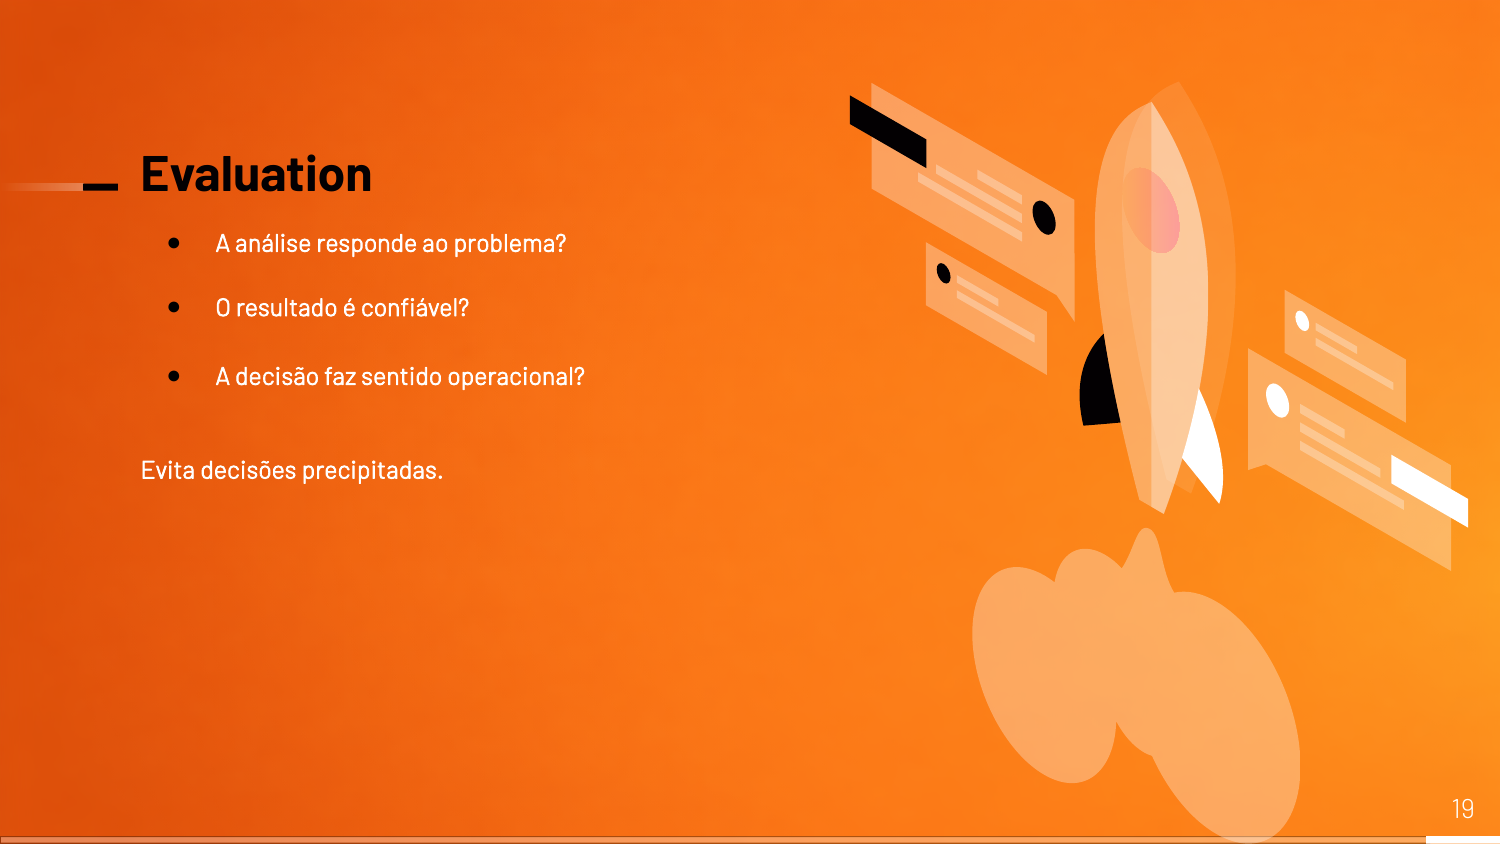

# Evaluation
A análise responde ao problema?
O resultado é confiável?
A decisão faz sentido operacional?
Evita decisões precipitadas.

19